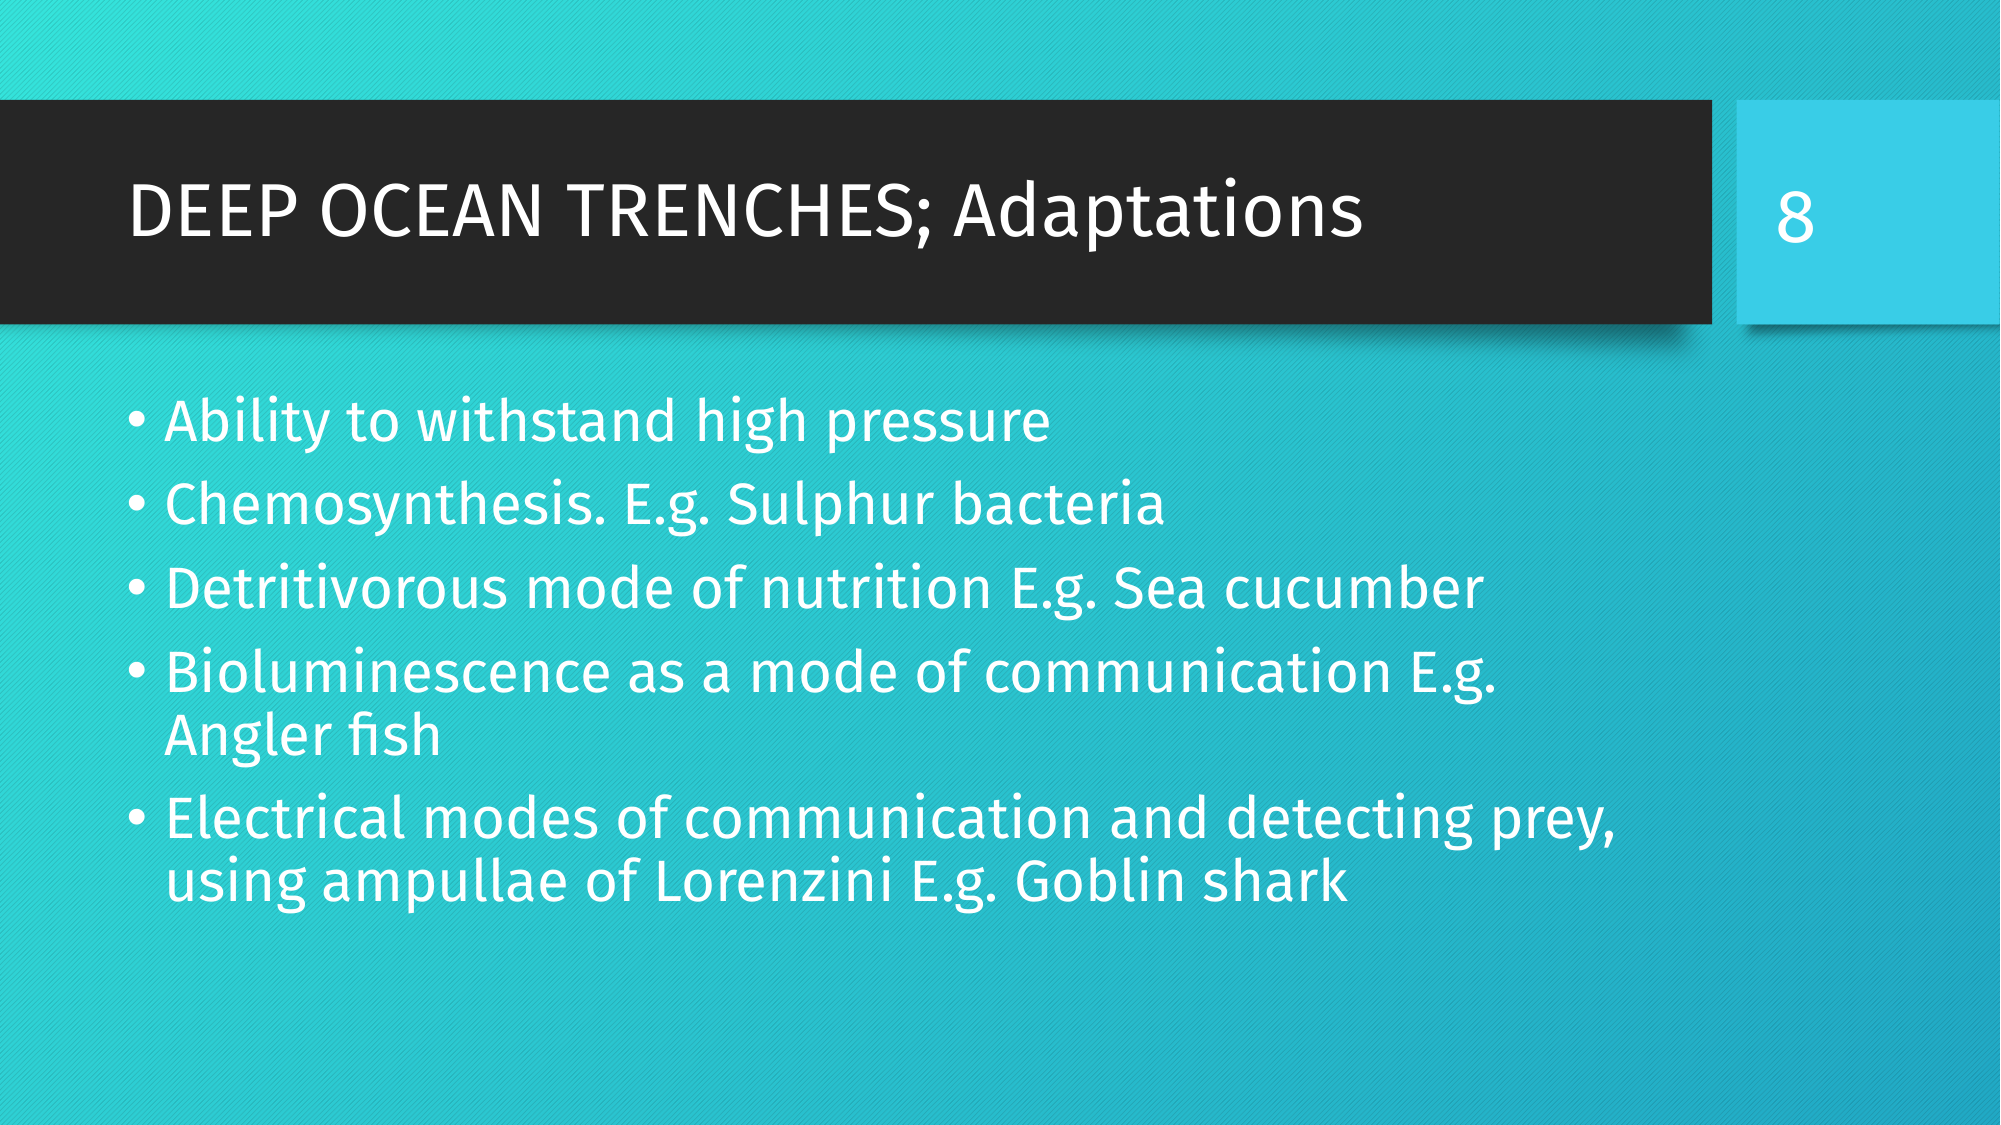

8
# DEEP OCEAN TRENCHES; Adaptations
Ability to withstand high pressure
Chemosynthesis. E.g. Sulphur bacteria
Detritivorous mode of nutrition E.g. Sea cucumber
Bioluminescence as a mode of communication E.g. Angler fish
Electrical modes of communication and detecting prey, using ampullae of Lorenzini E.g. Goblin shark